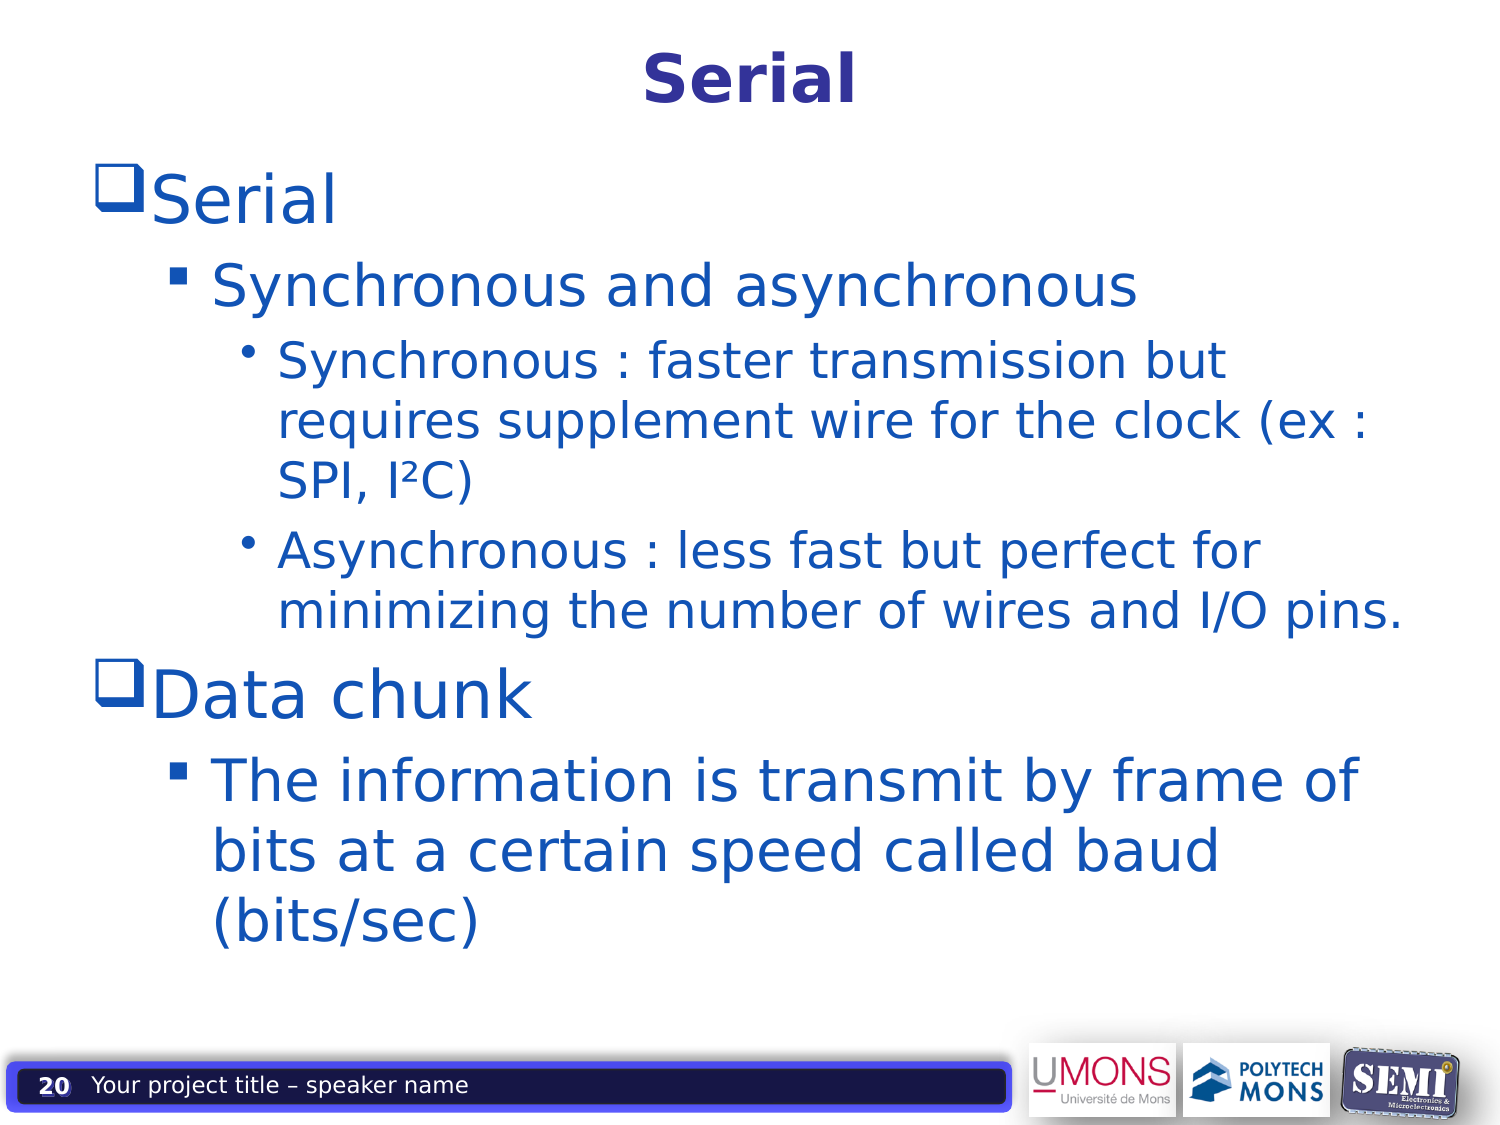

1009-05 Systèmes à Microprocesseur 1. Structure ordinateur
# Serial
Serial
Synchronous and asynchronous
Synchronous : faster transmission but requires supplement wire for the clock (ex : SPI, I²C)
Asynchronous : less fast but perfect for minimizing the number of wires and I/O pins.
Data chunk
The information is transmit by frame of bits at a certain speed called baud  (bits/sec)

20